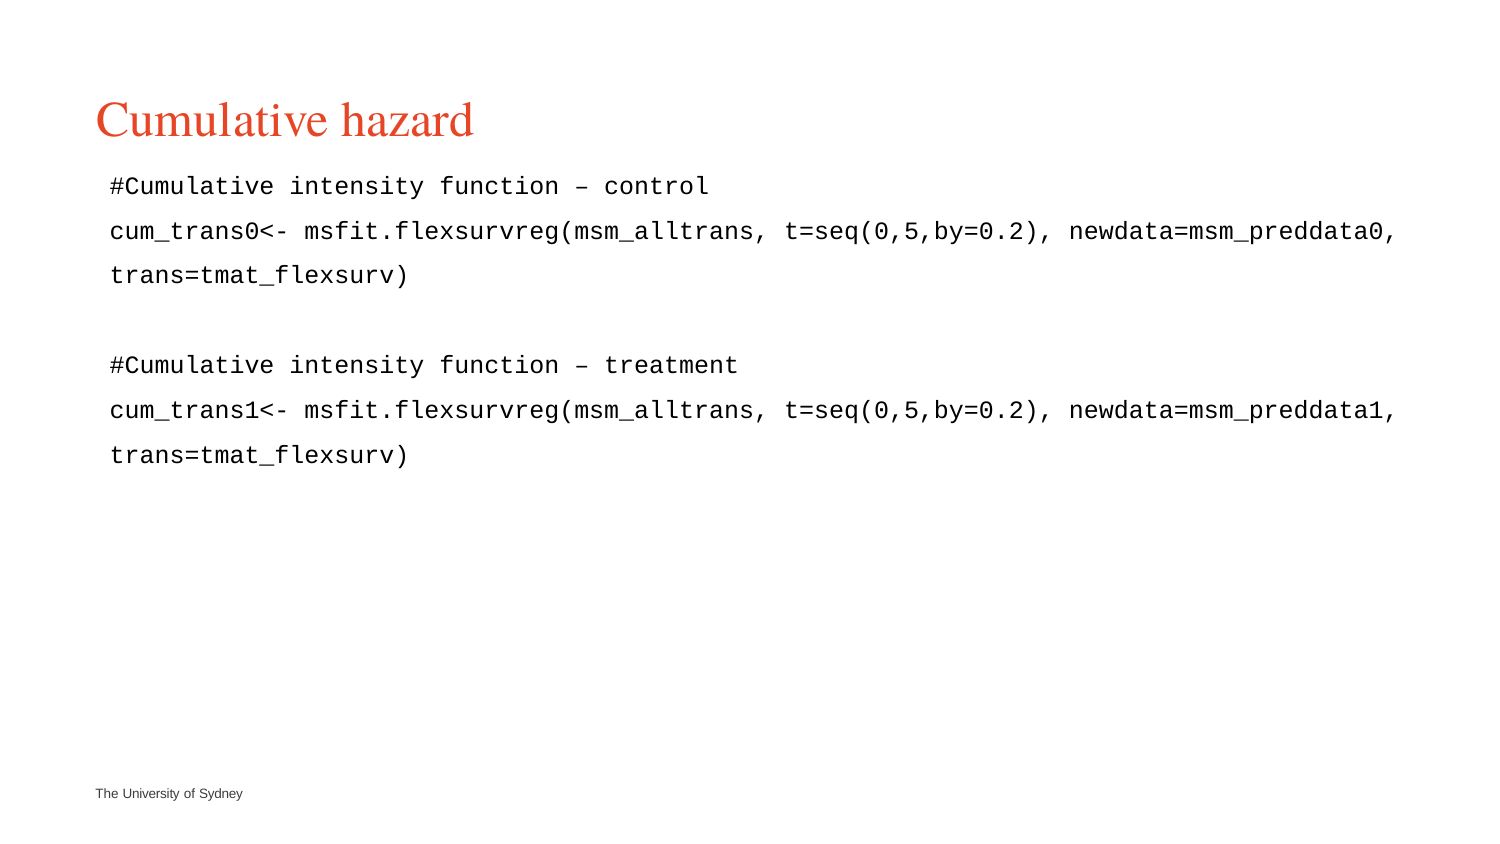

# Cumulative hazard
#Cumulative intensity function – control
cum_trans0<- msfit.flexsurvreg(msm_alltrans, t=seq(0,5,by=0.2), newdata=msm_preddata0, trans=tmat_flexsurv)

#Cumulative intensity function – treatment
cum_trans1<- msfit.flexsurvreg(msm_alltrans, t=seq(0,5,by=0.2), newdata=msm_preddata1, trans=tmat_flexsurv)